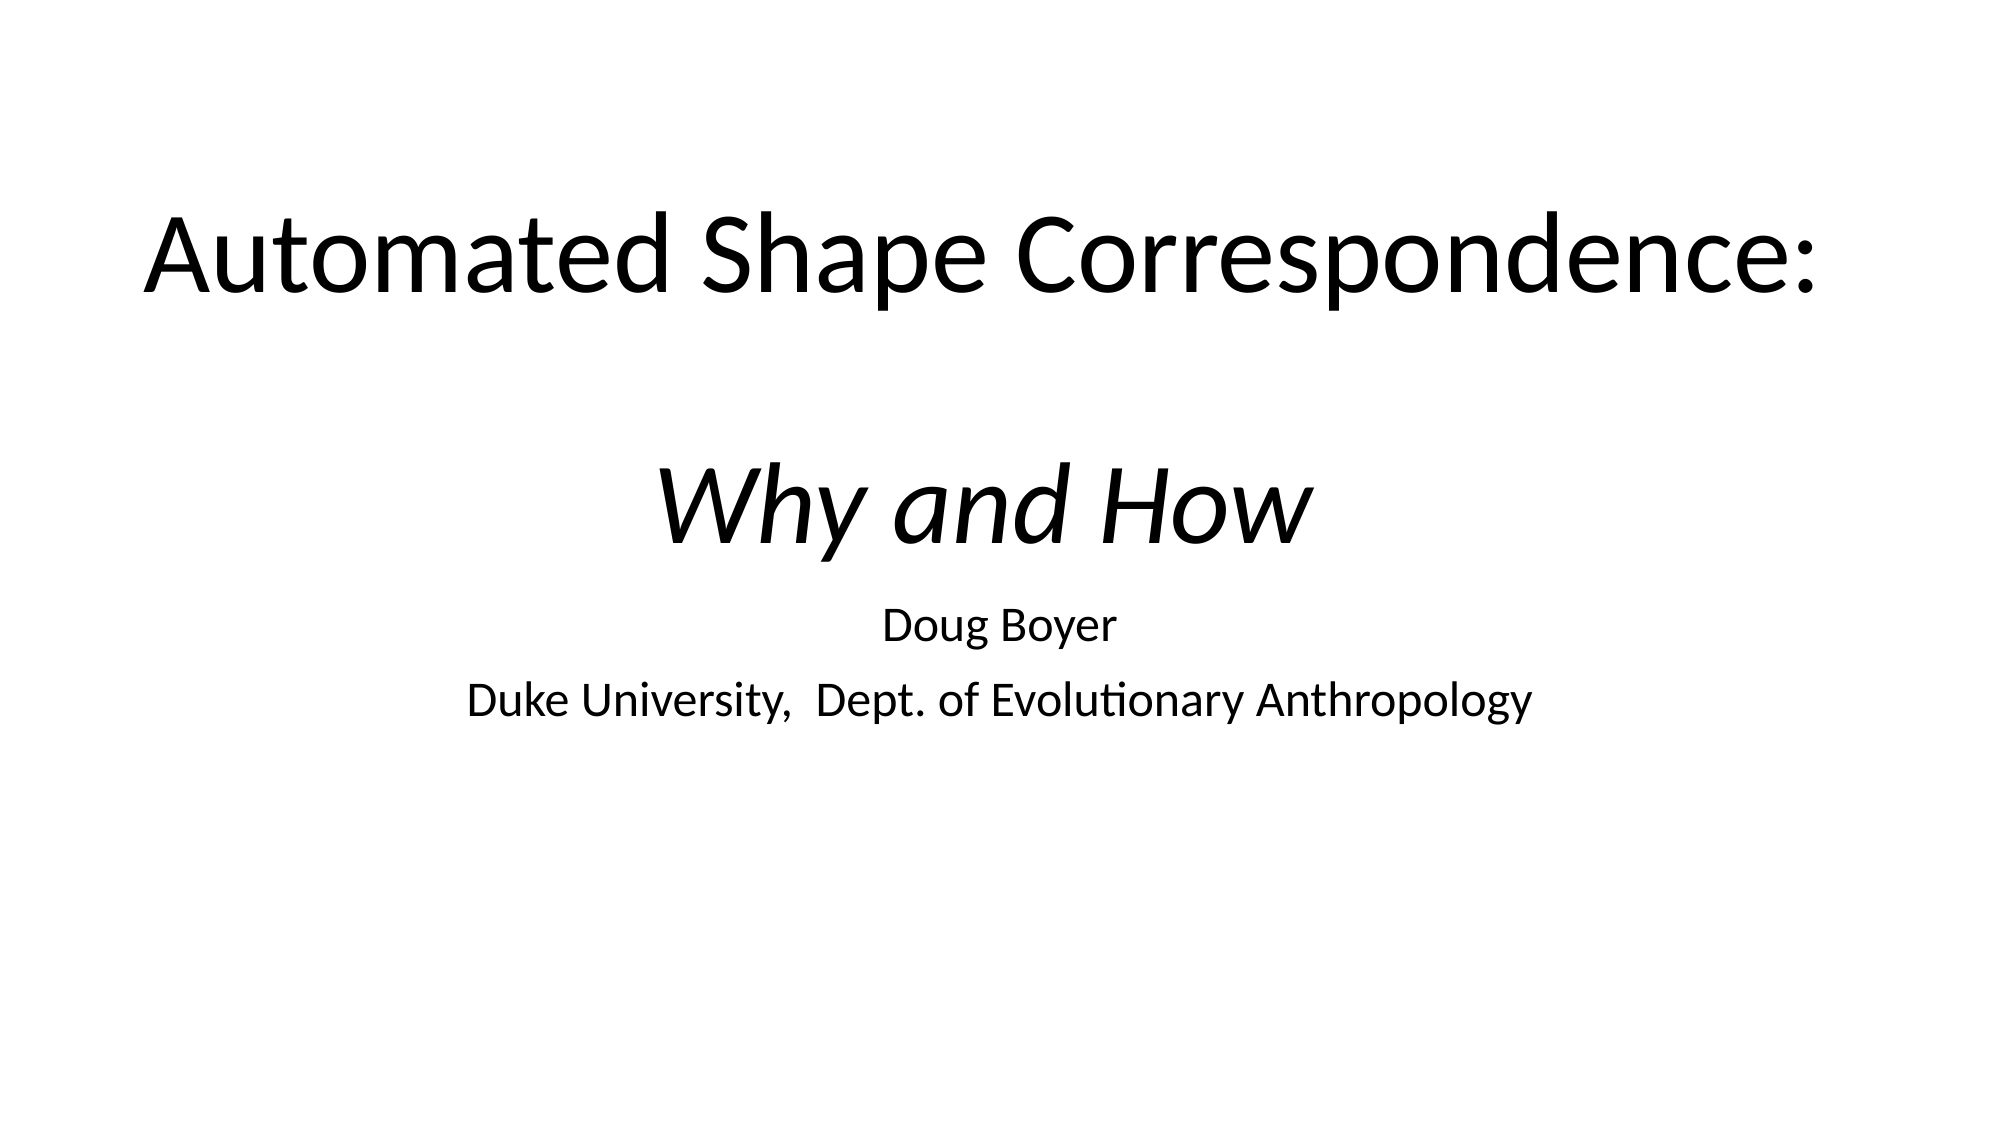

# Automated Shape Correspondence: Why and How
Doug Boyer
Duke University,  Dept. of Evolutionary Anthropology